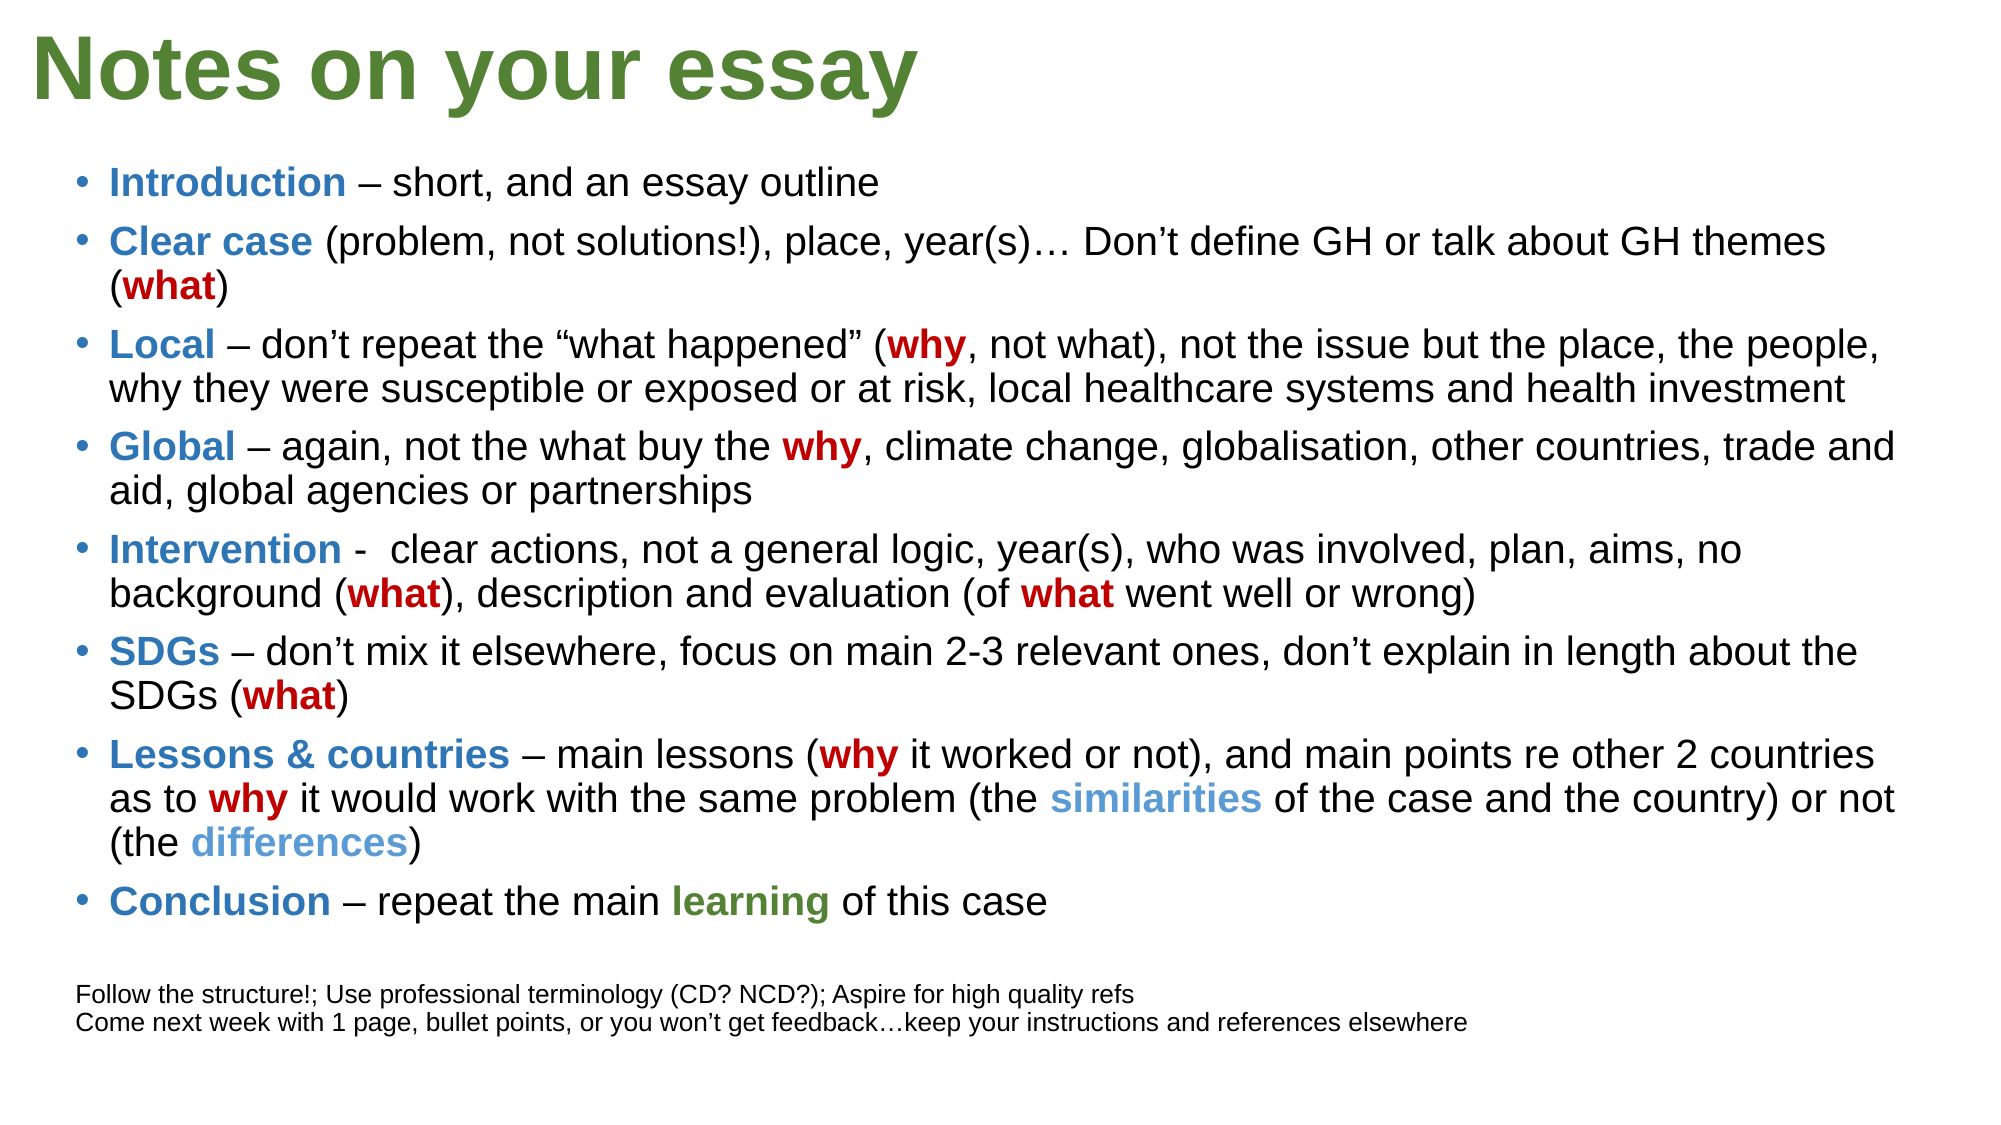

# Notes on your essay
Introduction – short, and an essay outline
Clear case (problem, not solutions!), place, year(s)… Don’t define GH or talk about GH themes (what)
Local – don’t repeat the “what happened” (why, not what), not the issue but the place, the people, why they were susceptible or exposed or at risk, local healthcare systems and health investment
Global – again, not the what buy the why, climate change, globalisation, other countries, trade and aid, global agencies or partnerships
Intervention -  clear actions, not a general logic, year(s), who was involved, plan, aims, no background (what), description and evaluation (of what went well or wrong)
SDGs – don’t mix it elsewhere, focus on main 2-3 relevant ones, don’t explain in length about the SDGs (what)
Lessons & countries – main lessons (why it worked or not), and main points re other 2 countries as to why it would work with the same problem (the similarities of the case and the country) or not (the differences)
Conclusion – repeat the main learning of this case

Follow the structure!; Use professional terminology (CD? NCD?); Aspire for high quality refs
Come next week with 1 page, bullet points, or you won’t get feedback…keep your instructions and references elsewhere